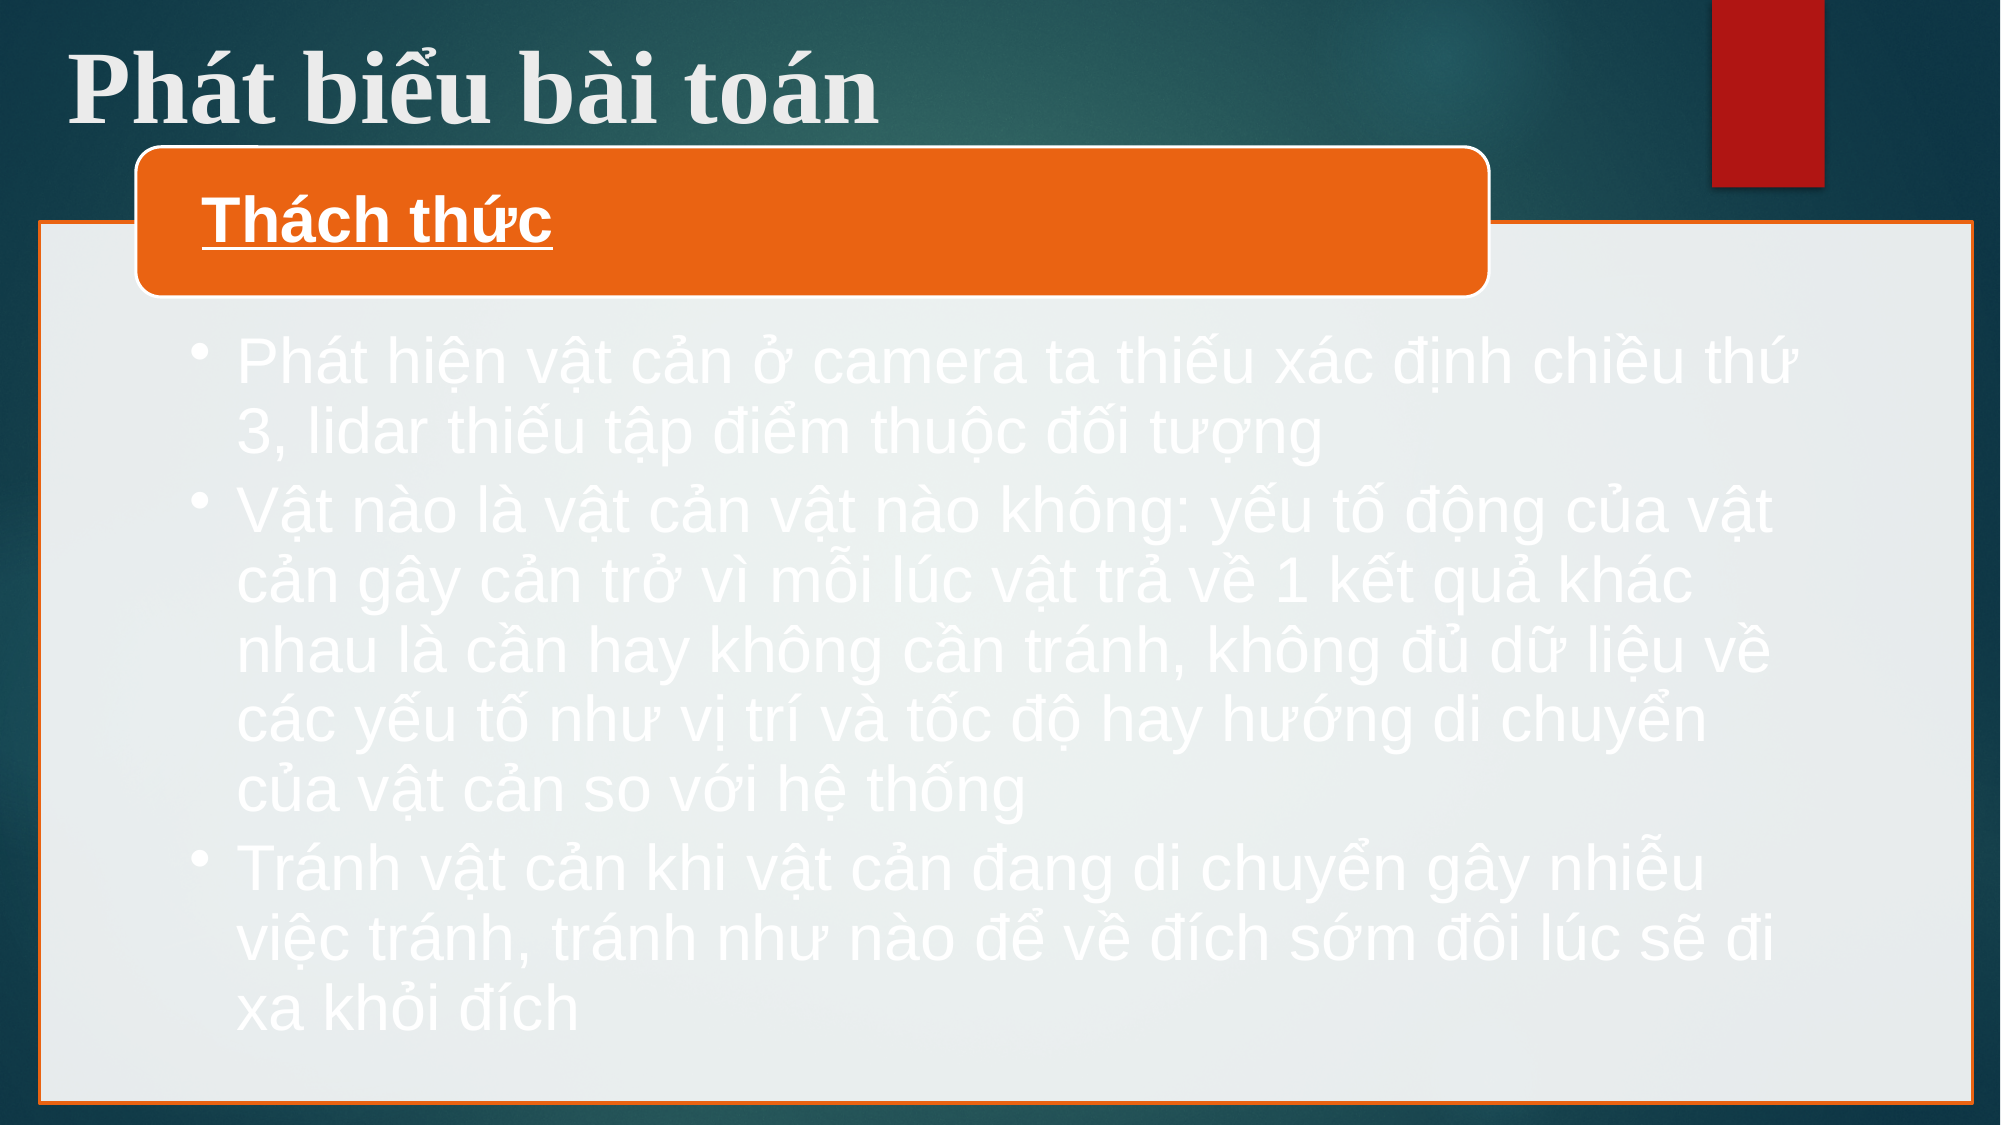

# Phát biểu bài toán
Phát hiện vật cản ở camera ta thiếu xác định chiều thứ 3, lidar thiếu tập điểm thuộc đối tượng
Vật nào là vật cản vật nào không: yếu tố động của vật cản gây cản trở vì mỗi lúc vật trả về 1 kết quả khác nhau là cần hay không cần tránh, không đủ dữ liệu về các yếu tố như vị trí và tốc độ hay hướng di chuyển của vật cản so với hệ thống
Tránh vật cản khi vật cản đang di chuyển gây nhiễu việc tránh, tránh như nào để về đích sớm đôi lúc sẽ đi xa khỏi đích
Thách thức